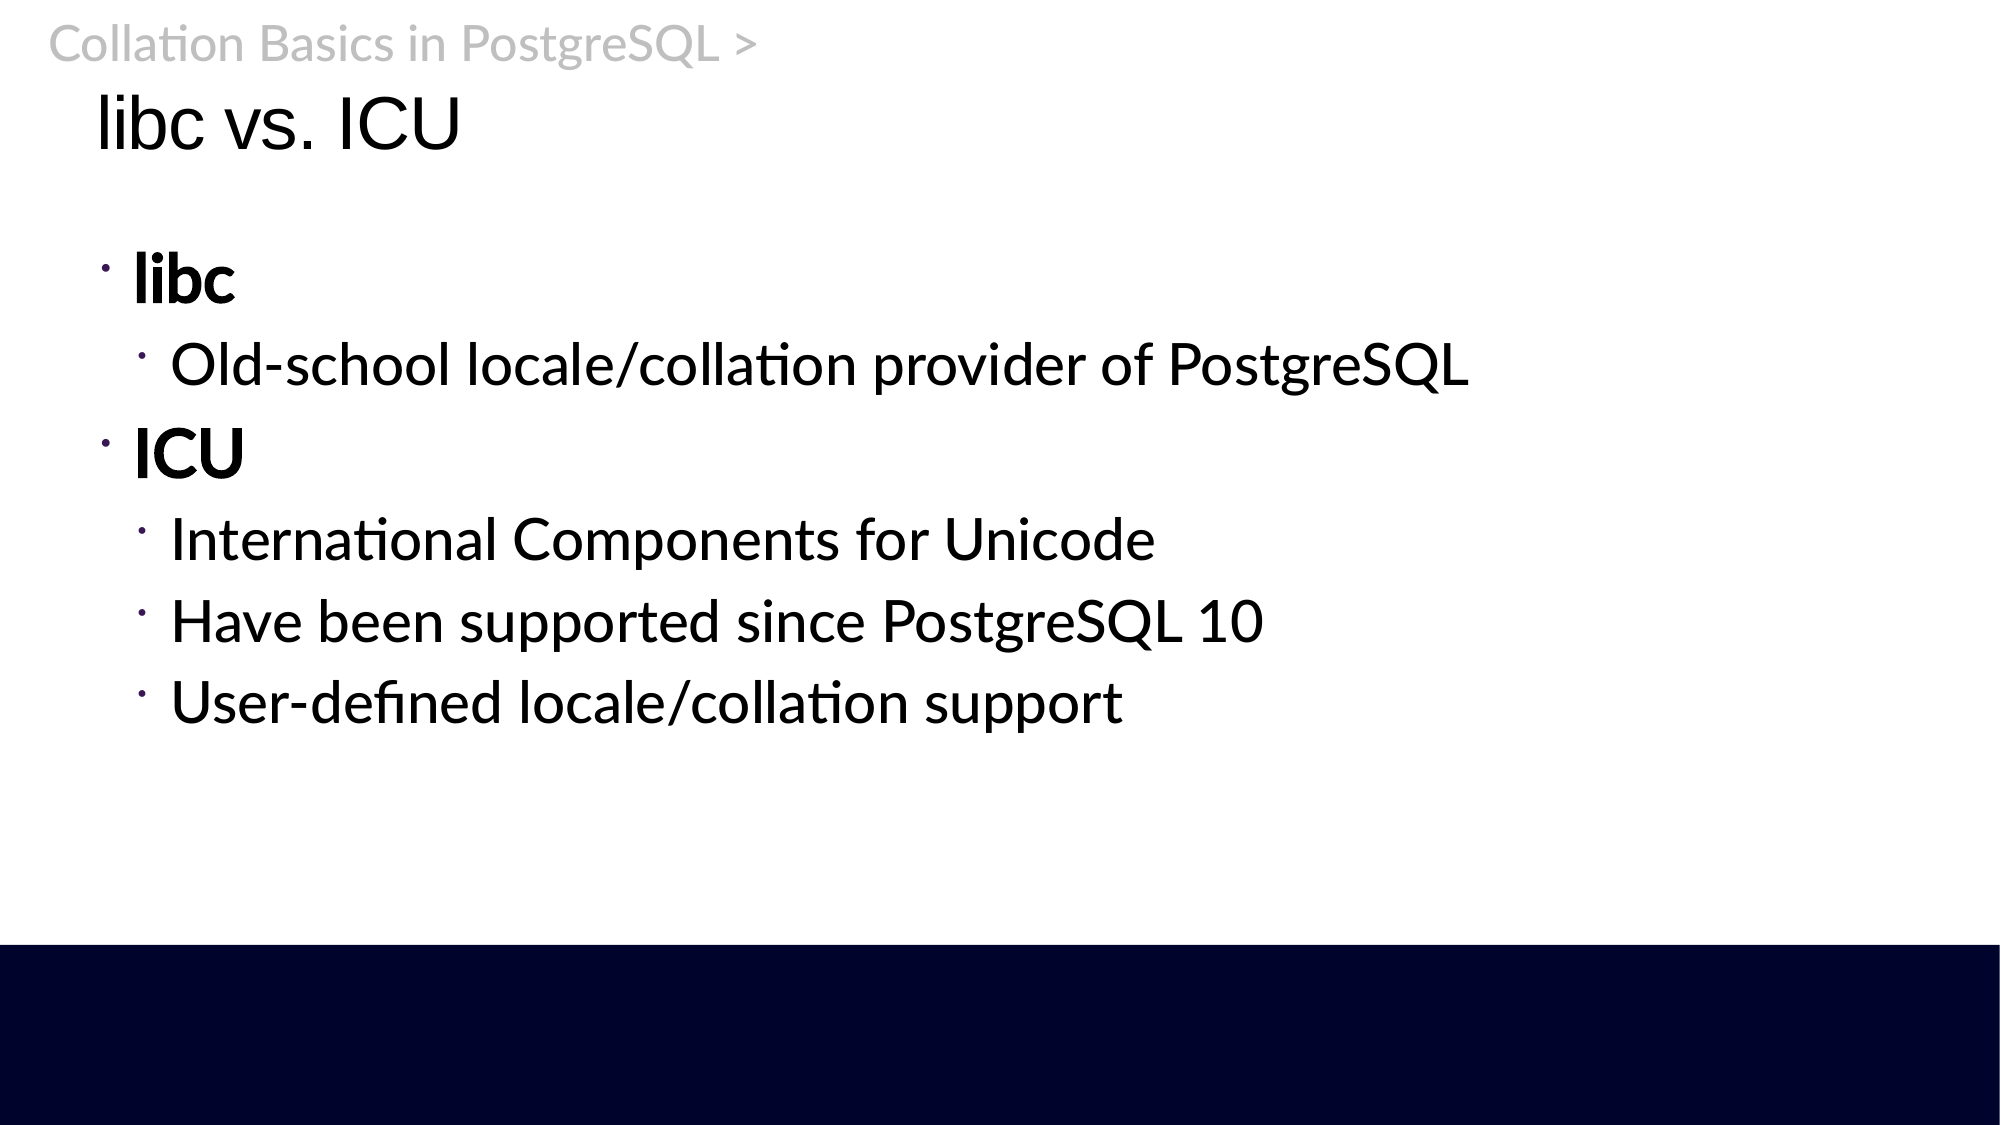

Collation Basics in PostgreSQL >
# libc vs. ICU
libc
Old-school locale/collation provider of PostgreSQL
ICU
International Components for Unicode
Have been supported since PostgreSQL 10
User-defined locale/collation support